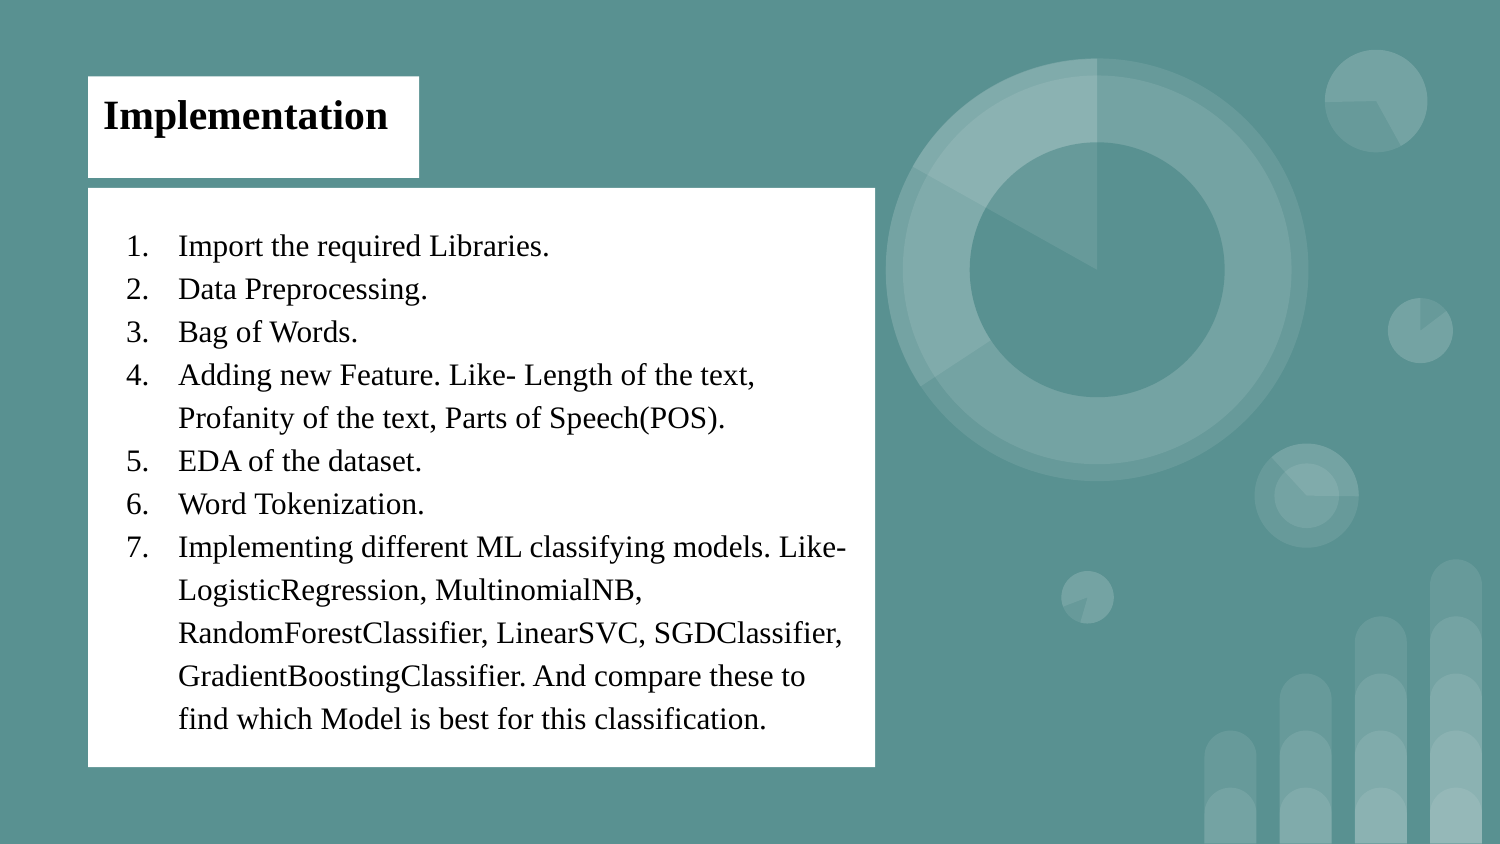

Implementation
# Import the required Libraries.
Data Preprocessing.
Bag of Words.
Adding new Feature. Like- Length of the text, Profanity of the text, Parts of Speech(POS).
EDA of the dataset.
Word Tokenization.
Implementing different ML classifying models. Like- LogisticRegression, MultinomialNB, RandomForestClassifier, LinearSVC, SGDClassifier, GradientBoostingClassifier. And compare these to find which Model is best for this classification.